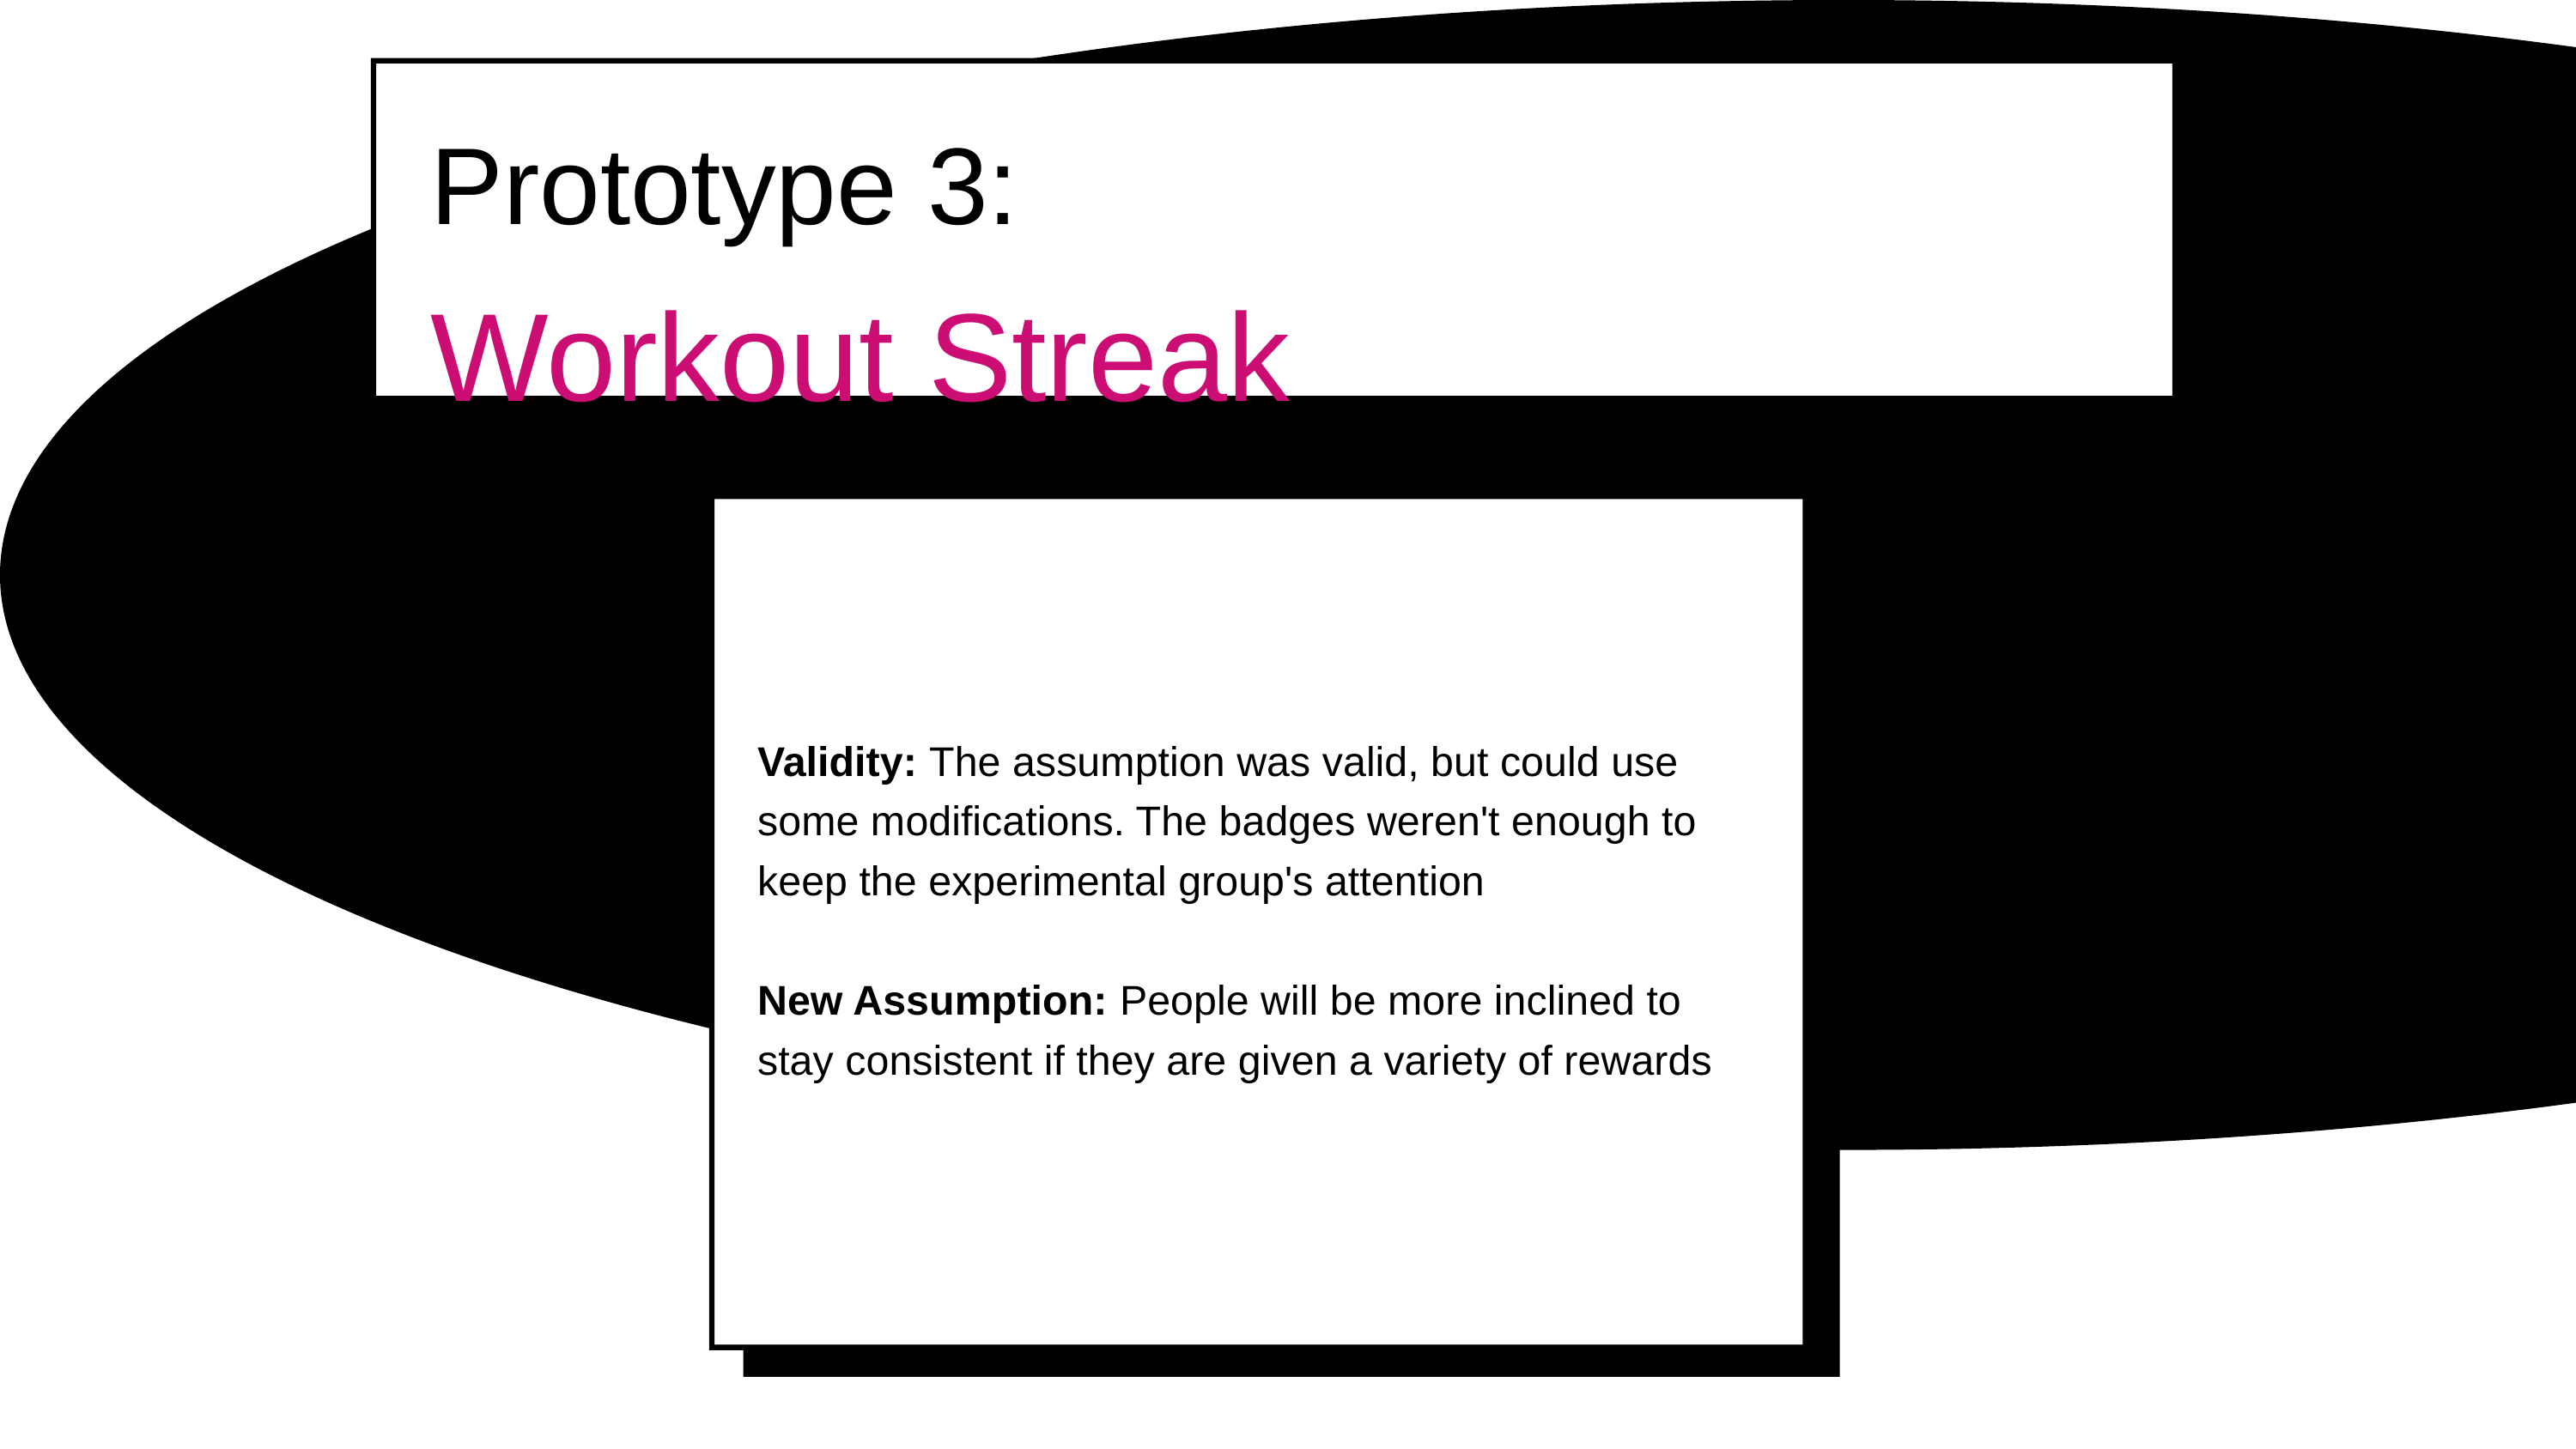

Prototype 3:
Workout Streak

Validity: The assumption was valid, but could use some modifications. The badges weren't enough to keep the experimental group's attention

New Assumption: People will be more inclined to stay consistent if they are given a variety of rewards